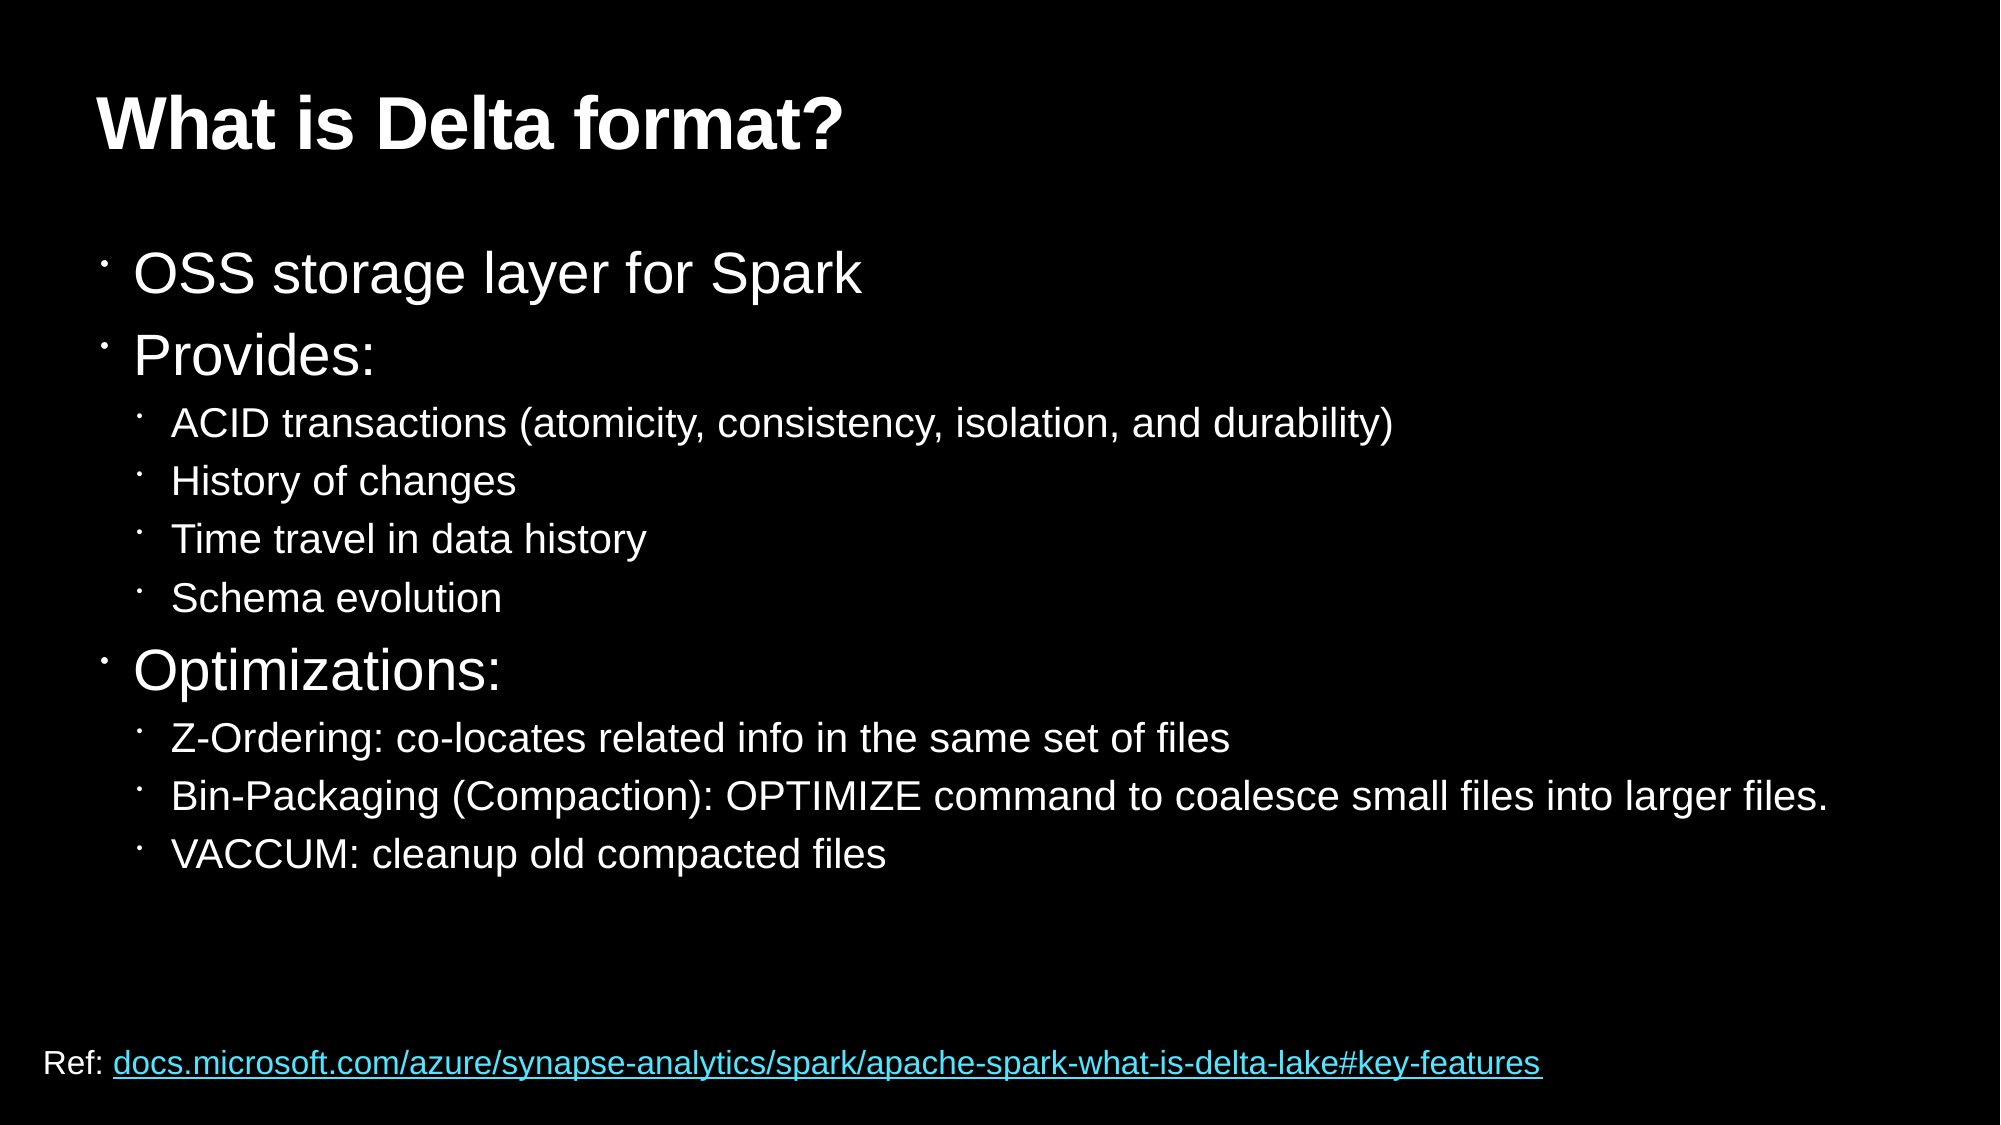

# What is Delta format?
OSS storage layer for Spark
Provides:
ACID transactions (atomicity, consistency, isolation, and durability)
History of changes
Time travel in data history
Schema evolution
Optimizations:
Z-Ordering: co-locates related info in the same set of files
Bin-Packaging (Compaction): OPTIMIZE command to coalesce small files into larger files.
VACCUM: cleanup old compacted files
Ref: docs.microsoft.com/azure/synapse-analytics/spark/apache-spark-what-is-delta-lake#key-features